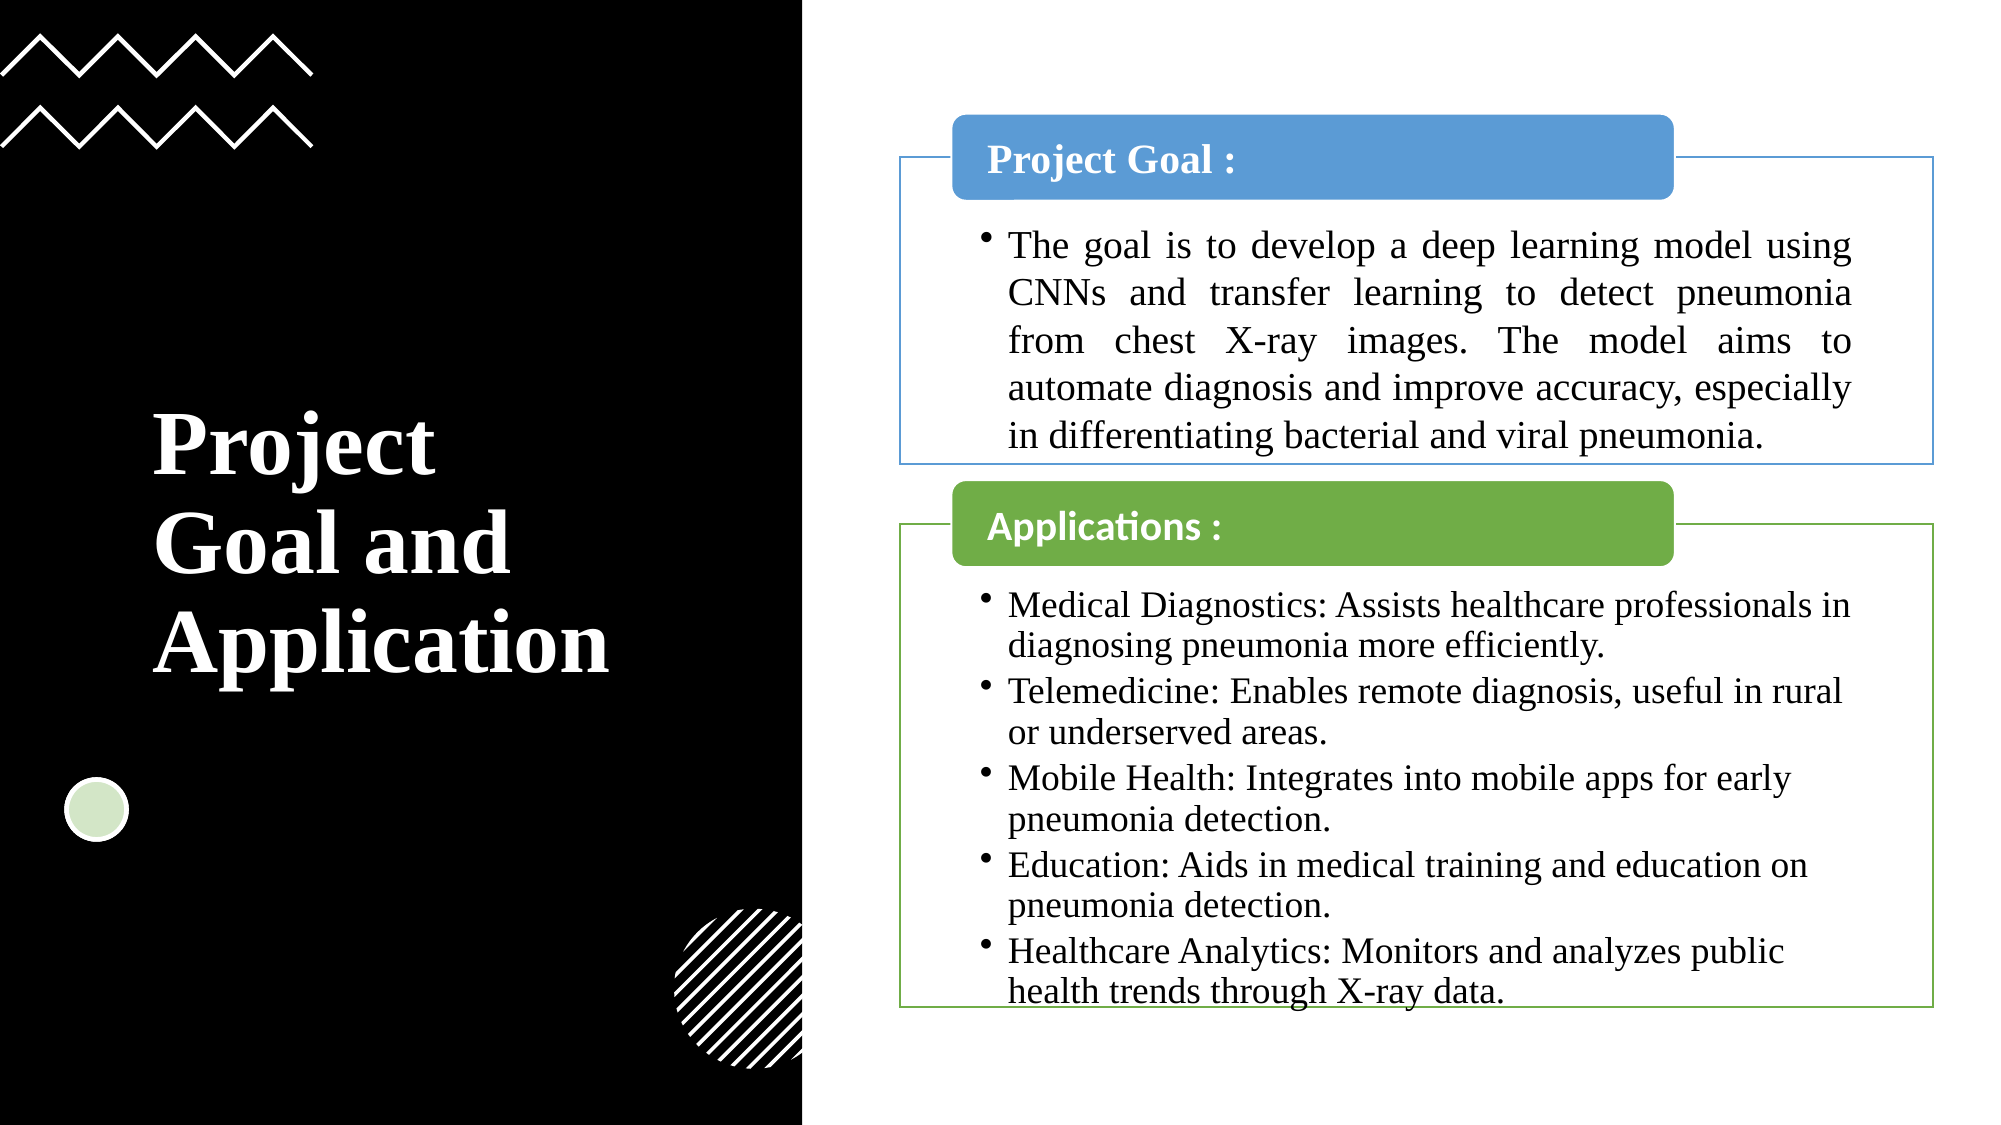

The goal is to develop a deep learning model using CNNs and transfer learning to detect pneumonia from chest X-ray images. The model aims to automate diagnosis and improve accuracy, especially in differentiating bacterial and viral pneumonia.
Project Goal :
Medical Diagnostics: Assists healthcare professionals in diagnosing pneumonia more efficiently.
Telemedicine: Enables remote diagnosis, useful in rural or underserved areas.
Mobile Health: Integrates into mobile apps for early pneumonia detection.
Education: Aids in medical training and education on pneumonia detection.
Healthcare Analytics: Monitors and analyzes public health trends through X-ray data.
Applications :
# Project Goal and Application